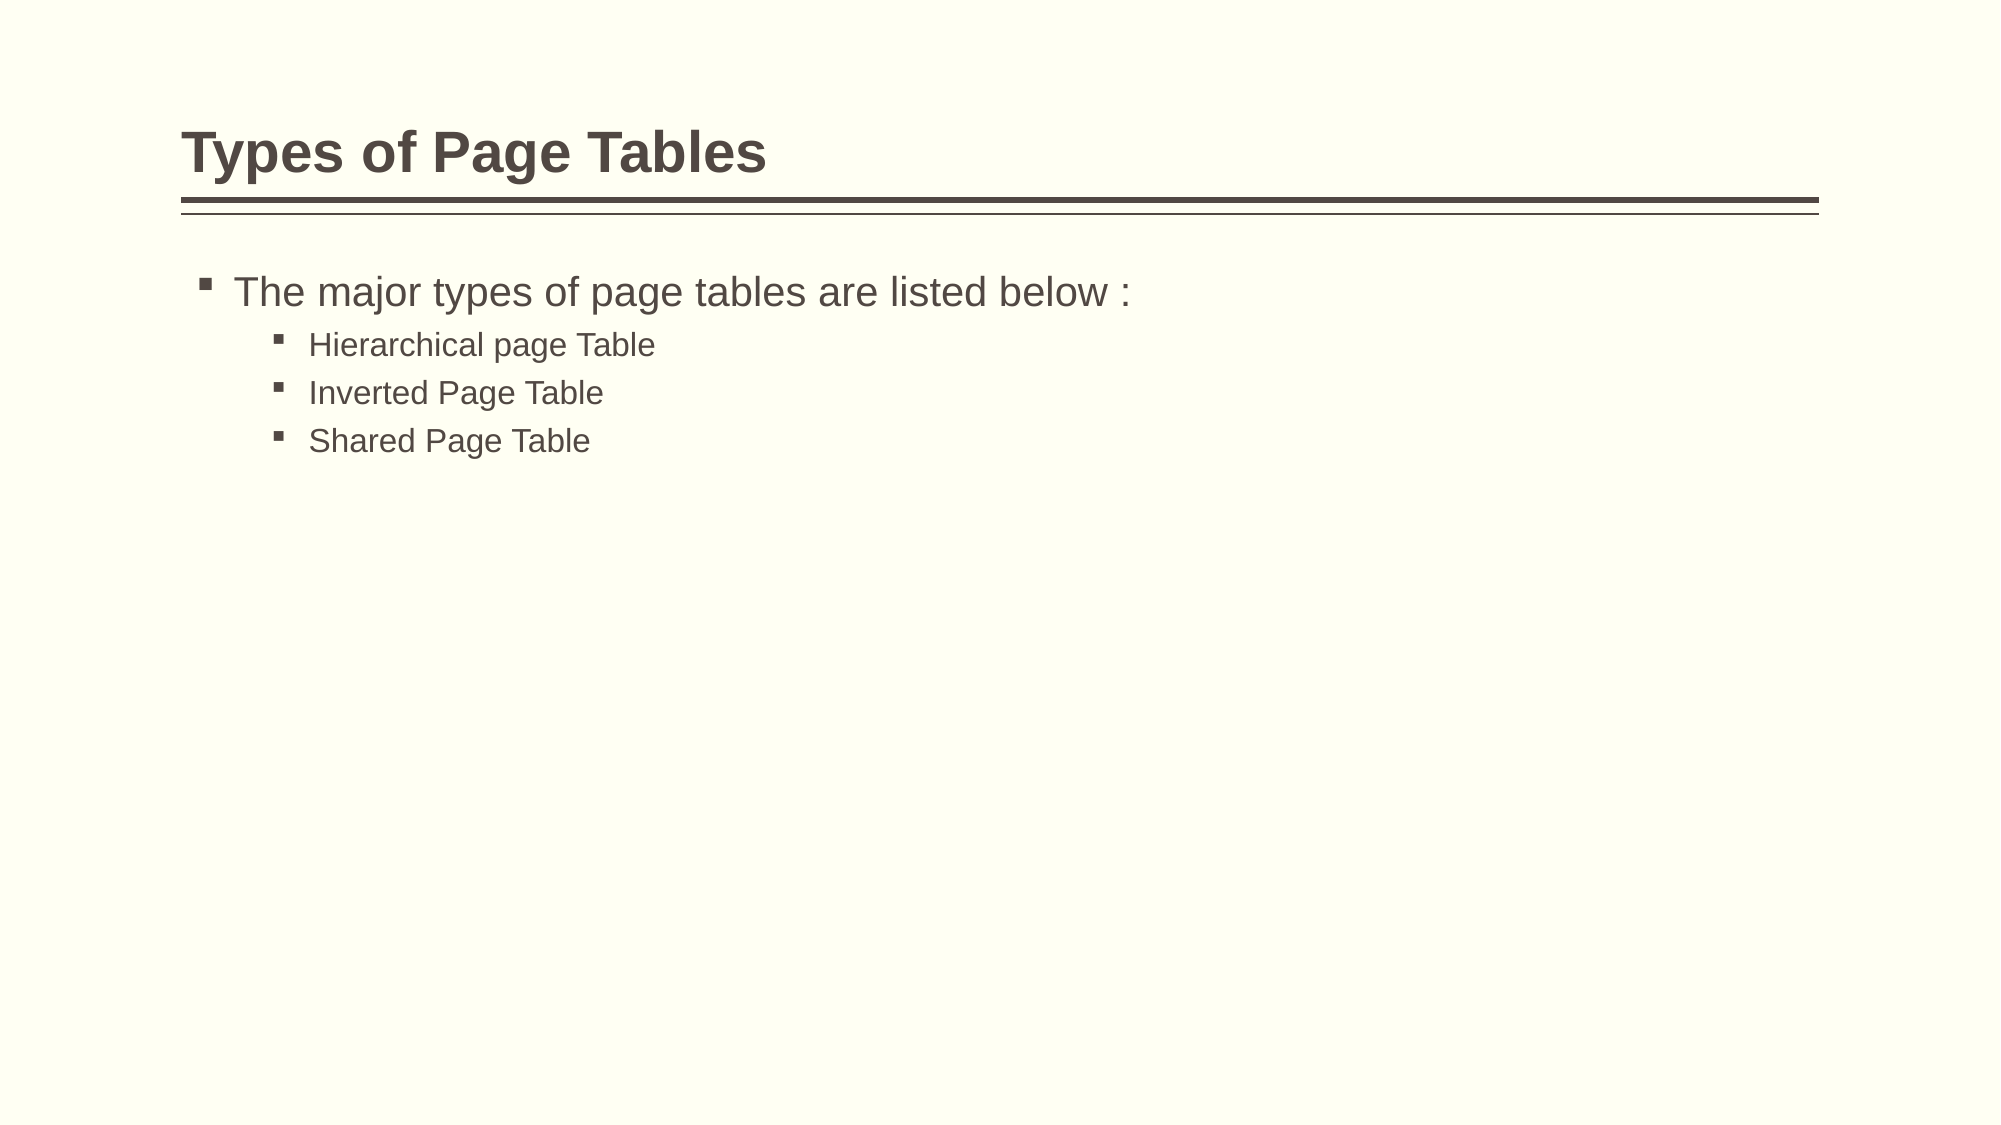

# Types of Page Tables
The major types of page tables are listed below :
Hierarchical page Table
Inverted Page Table
Shared Page Table